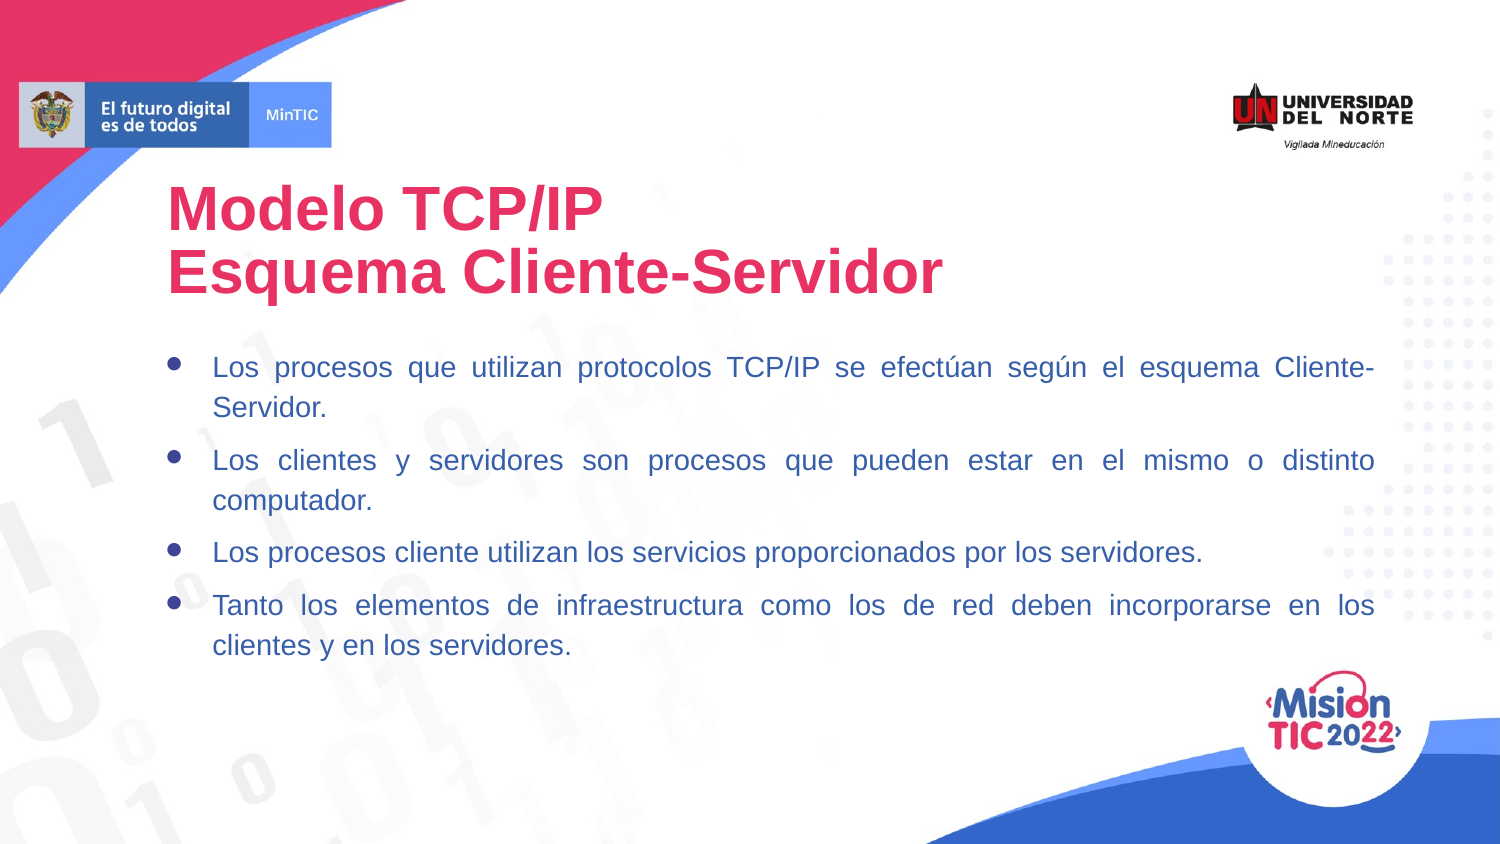

Modelo TCP/IP
Esquema Cliente-Servidor
Los procesos que utilizan protocolos TCP/IP se efectúan según el esquema Cliente-Servidor.
Los clientes y servidores son procesos que pueden estar en el mismo o distinto computador.
Los procesos cliente utilizan los servicios proporcionados por los servidores.
Tanto los elementos de infraestructura como los de red deben incorporarse en los clientes y en los servidores.